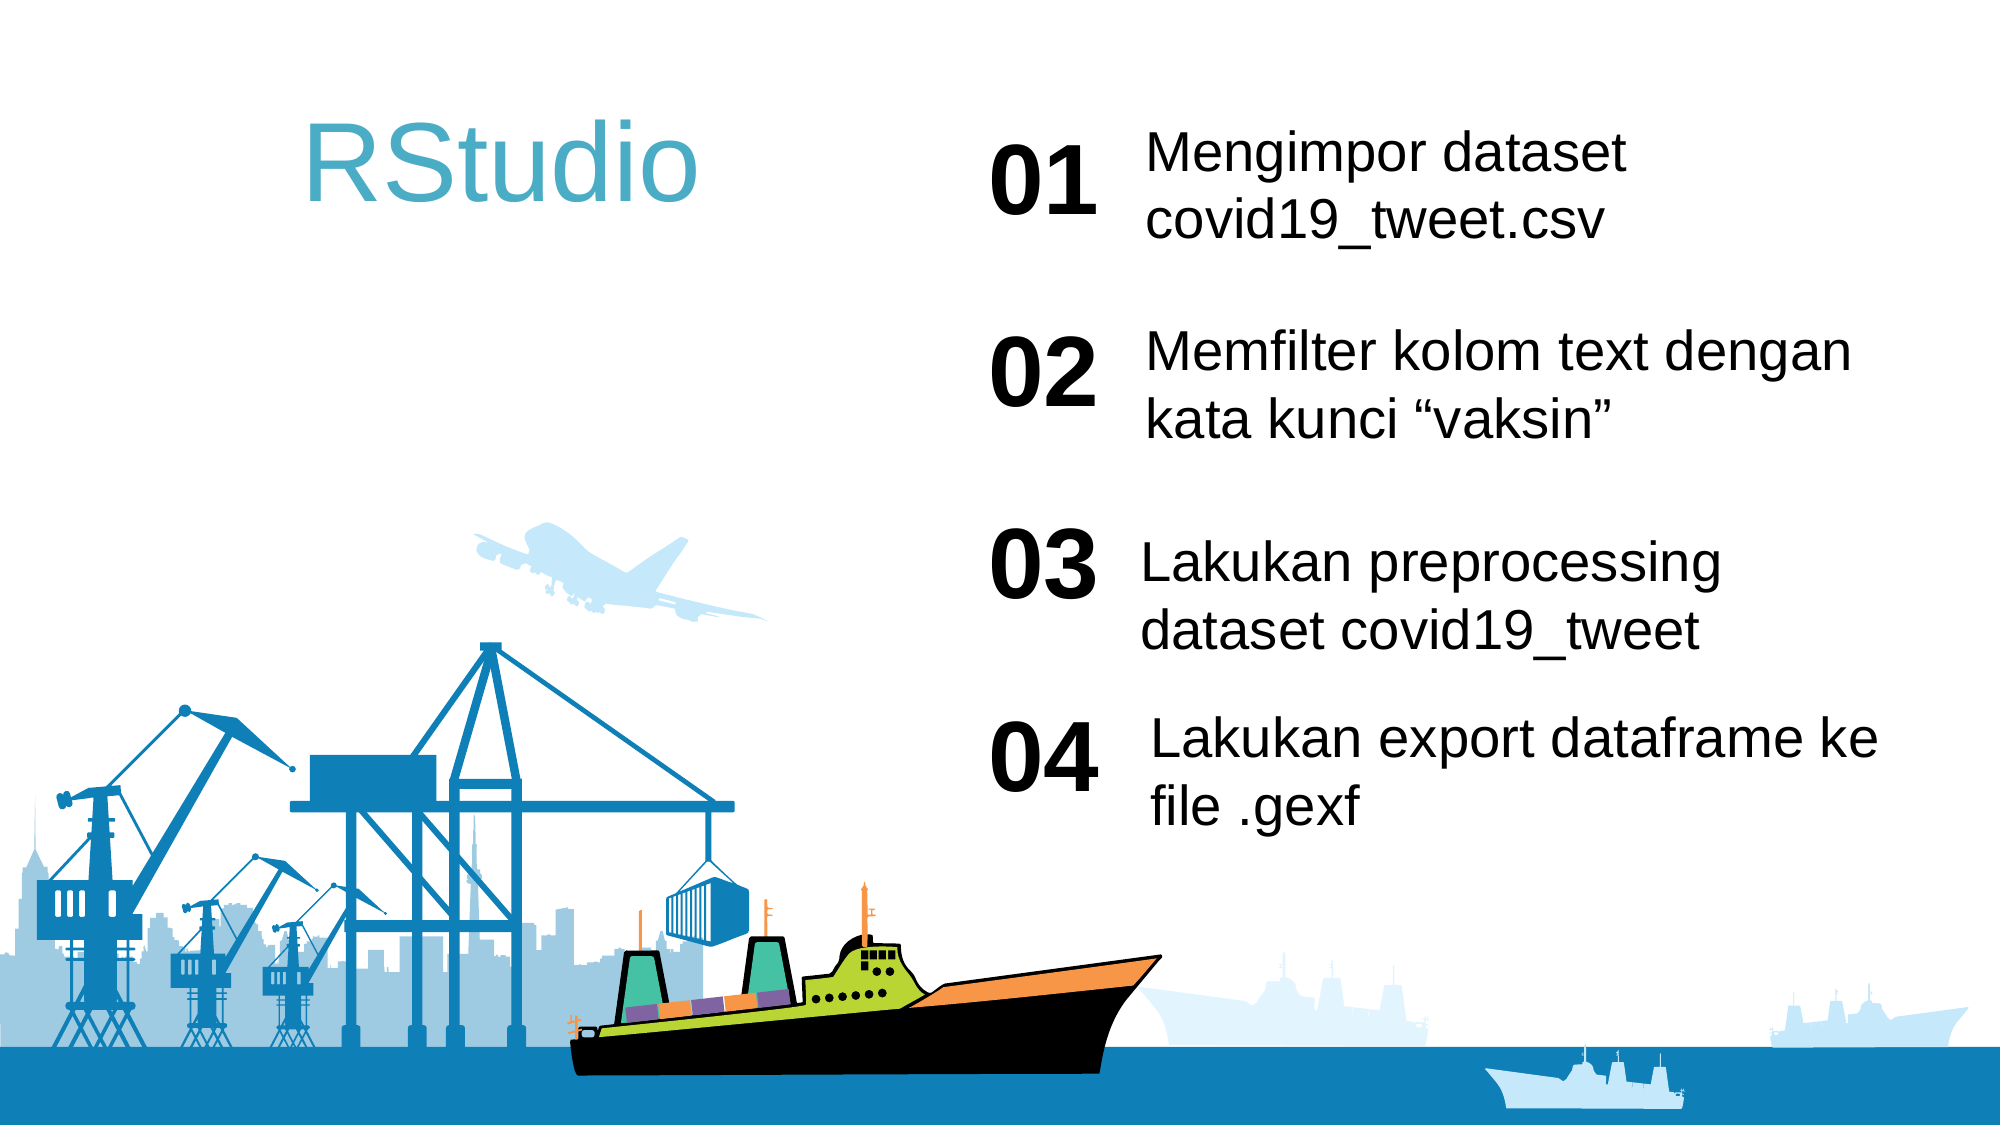

RStudio
01
Mengimpor dataset covid19_tweet.csv
02
Memfilter kolom text dengan kata kunci “vaksin”
03
Lakukan preprocessing dataset covid19_tweet

04
Lakukan export dataframe ke file .gexf